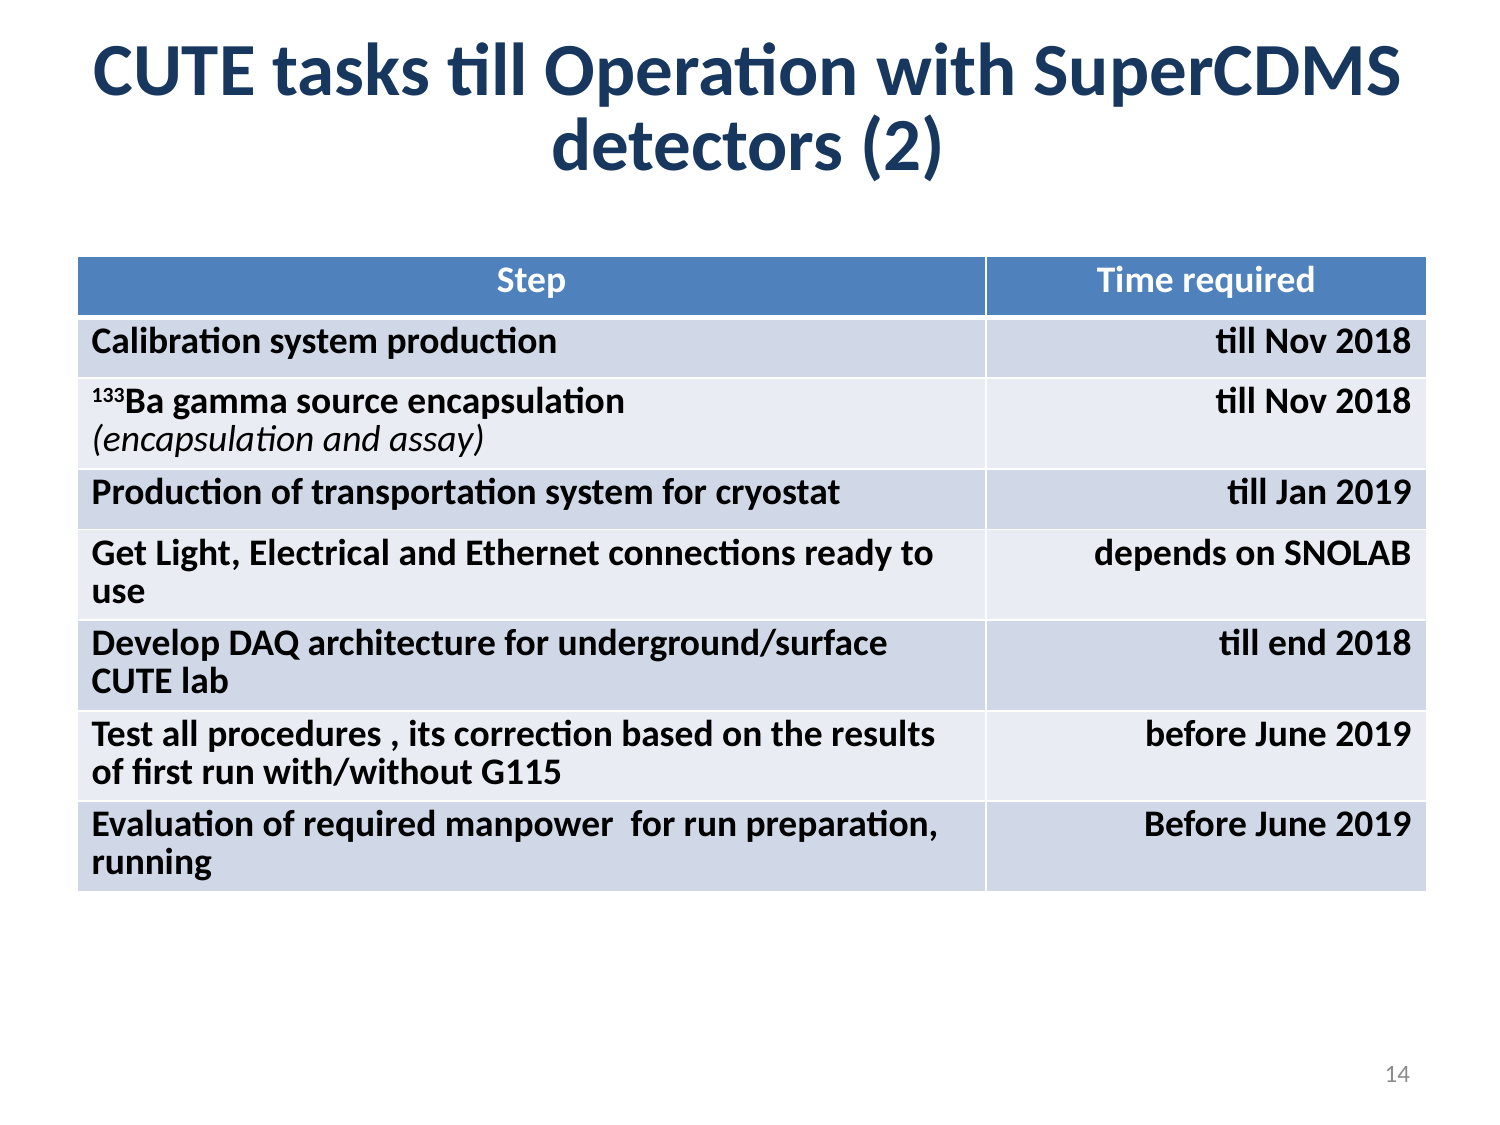

# CUTE tasks till Operation with SuperCDMS detectors (2)
| Step | Time required |
| --- | --- |
| Calibration system production | till Nov 2018 |
| 133Ba gamma source encapsulation (encapsulation and assay) | till Nov 2018 |
| Production of transportation system for cryostat | till Jan 2019 |
| Get Light, Electrical and Ethernet connections ready to use | depends on SNOLAB |
| Develop DAQ architecture for underground/surface CUTE lab | till end 2018 |
| Test all procedures , its correction based on the results of first run with/without G115 | before June 2019 |
| Evaluation of required manpower for run preparation, running | Before June 2019 |
14